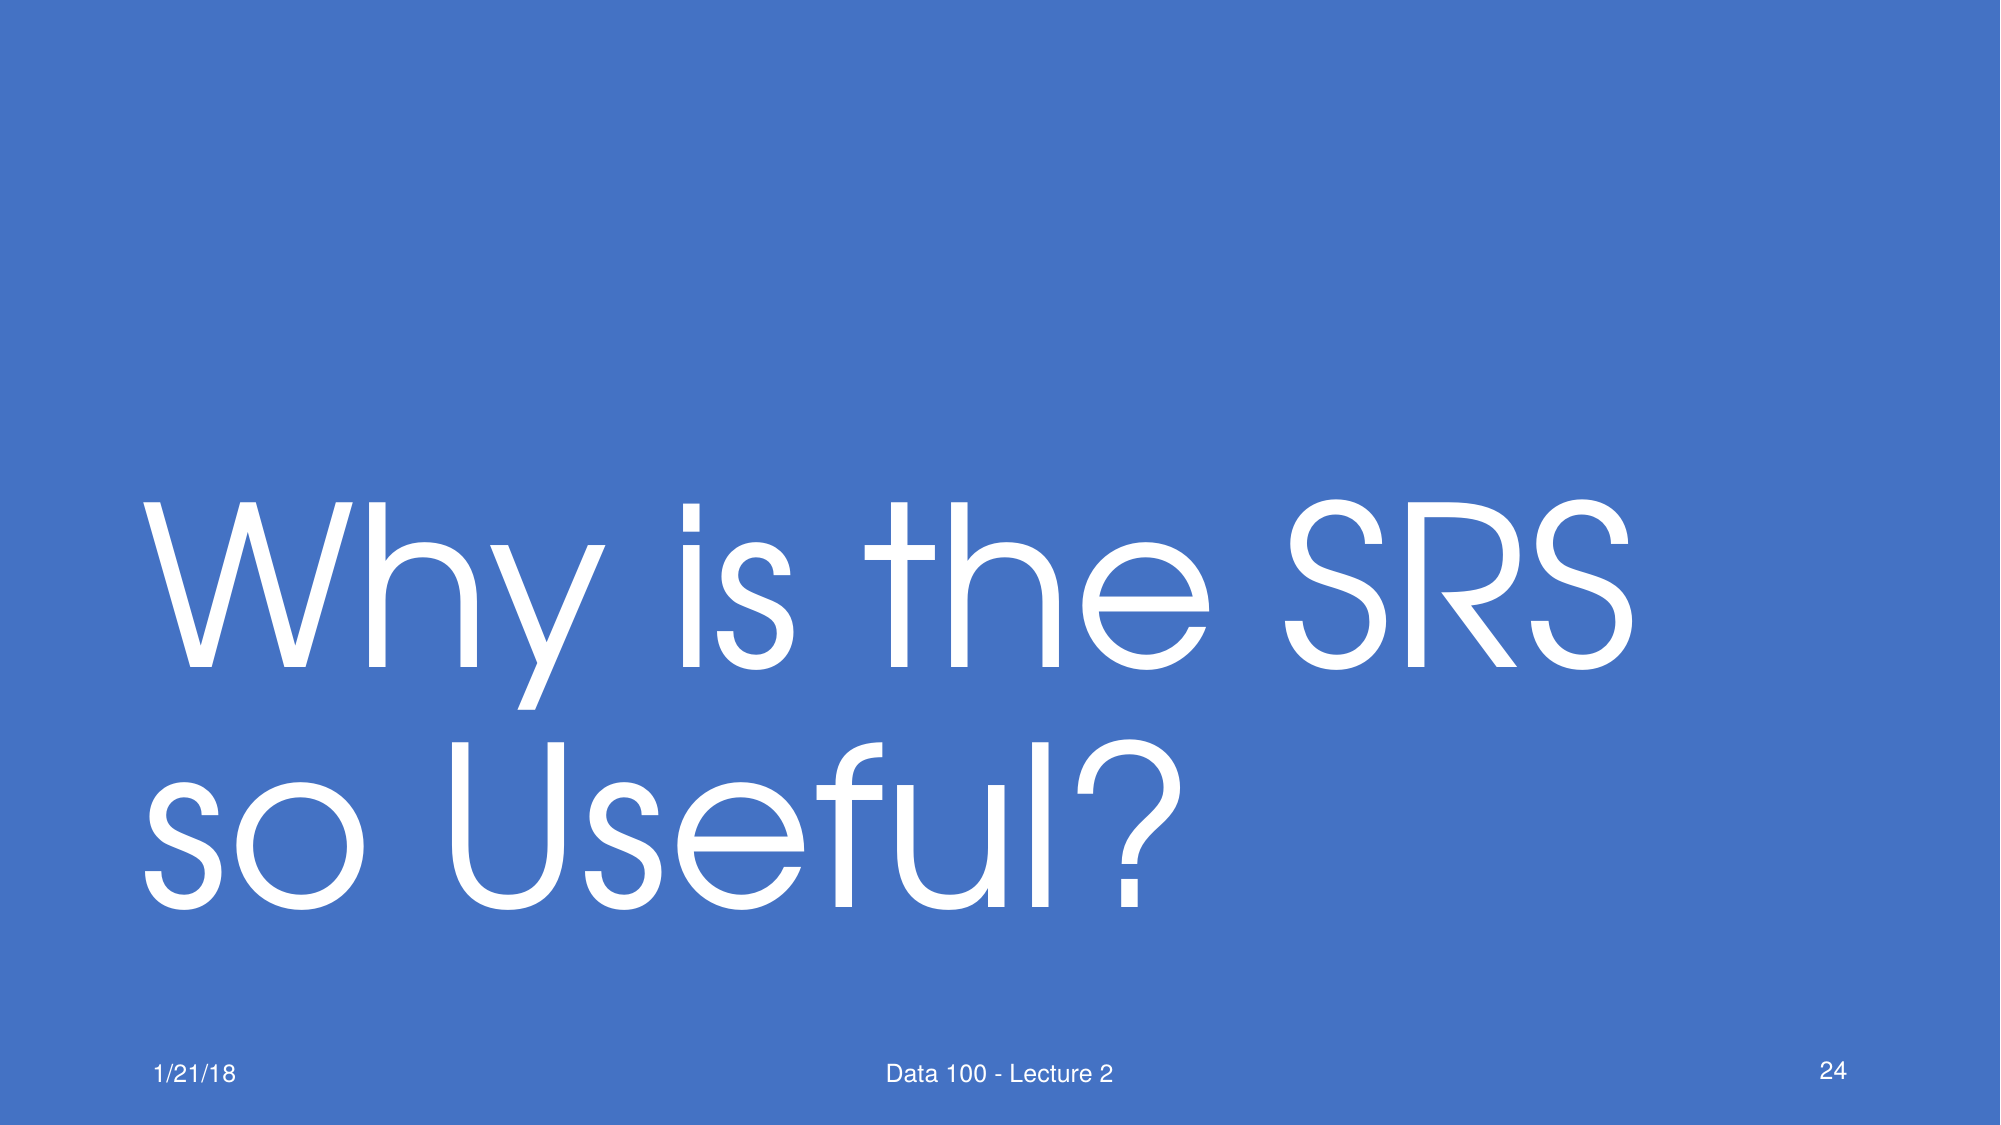

# Why is the SRS so Useful?
1/21/18
Data 100 - Lecture 2
24